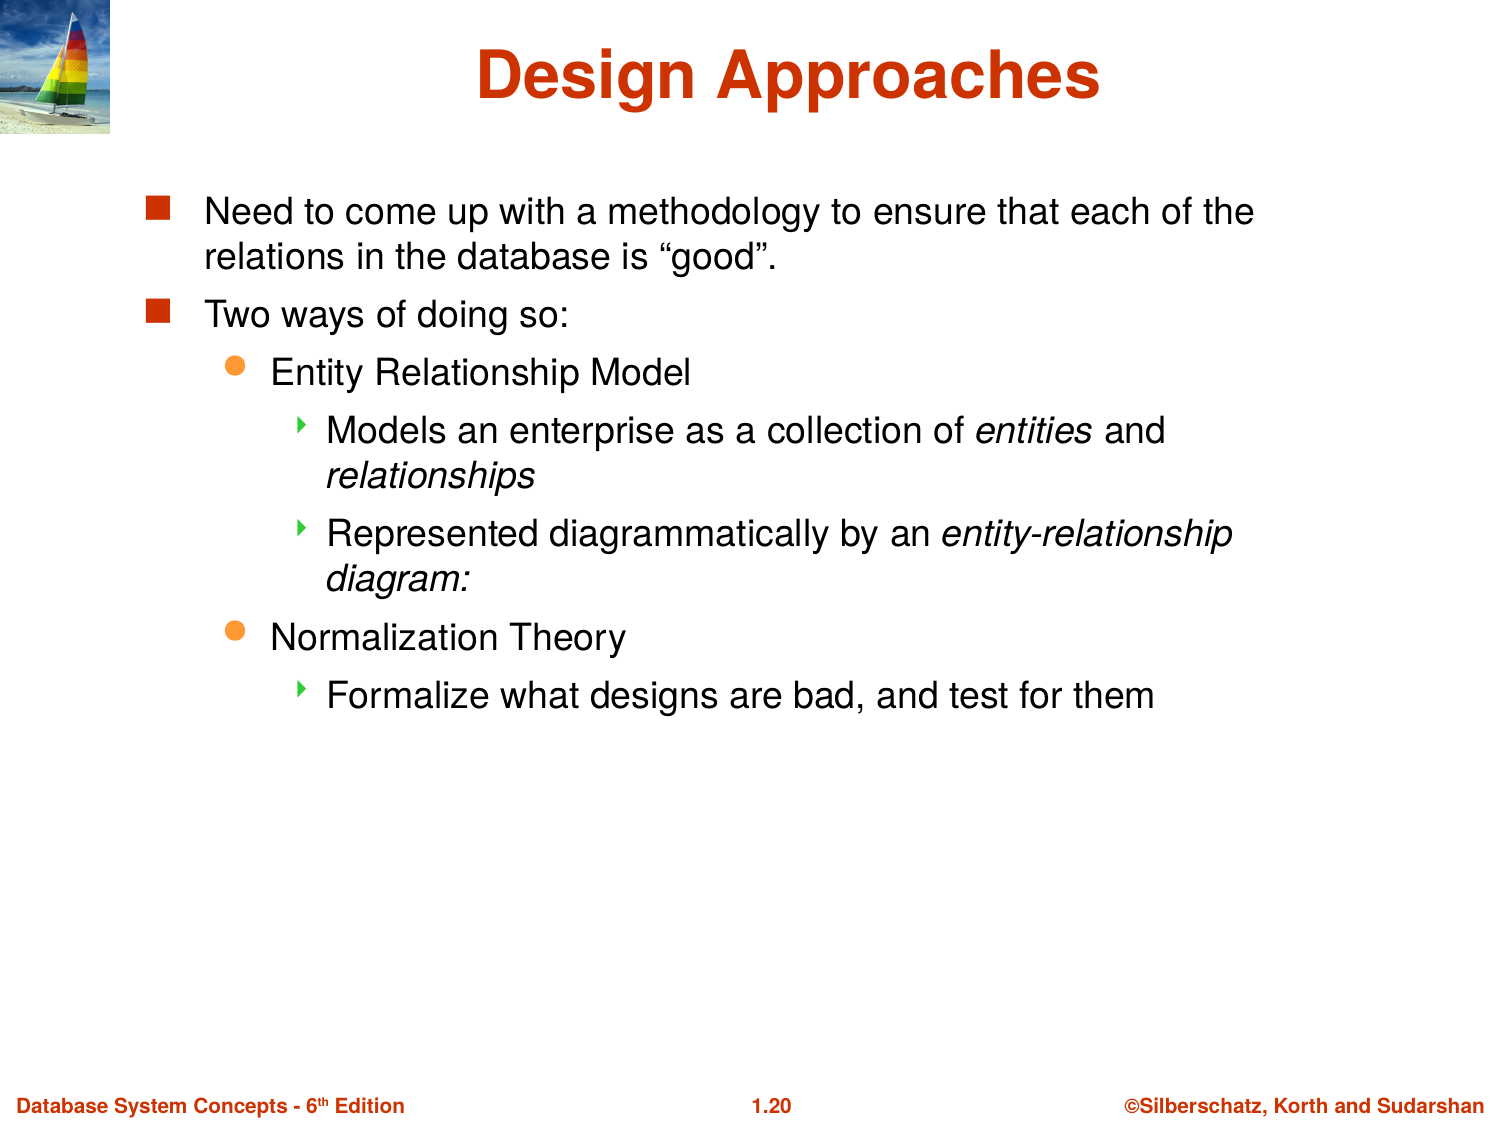

Design Approaches
Need to come up with a methodology to ensure that each of the relations in the database is “good”.
Two ways of doing so:
Entity Relationship Model
Models an enterprise as a collection of entities and relationships
Represented diagrammatically by an entity-relationship diagram:
Normalization Theory
Formalize what designs are bad, and test for them